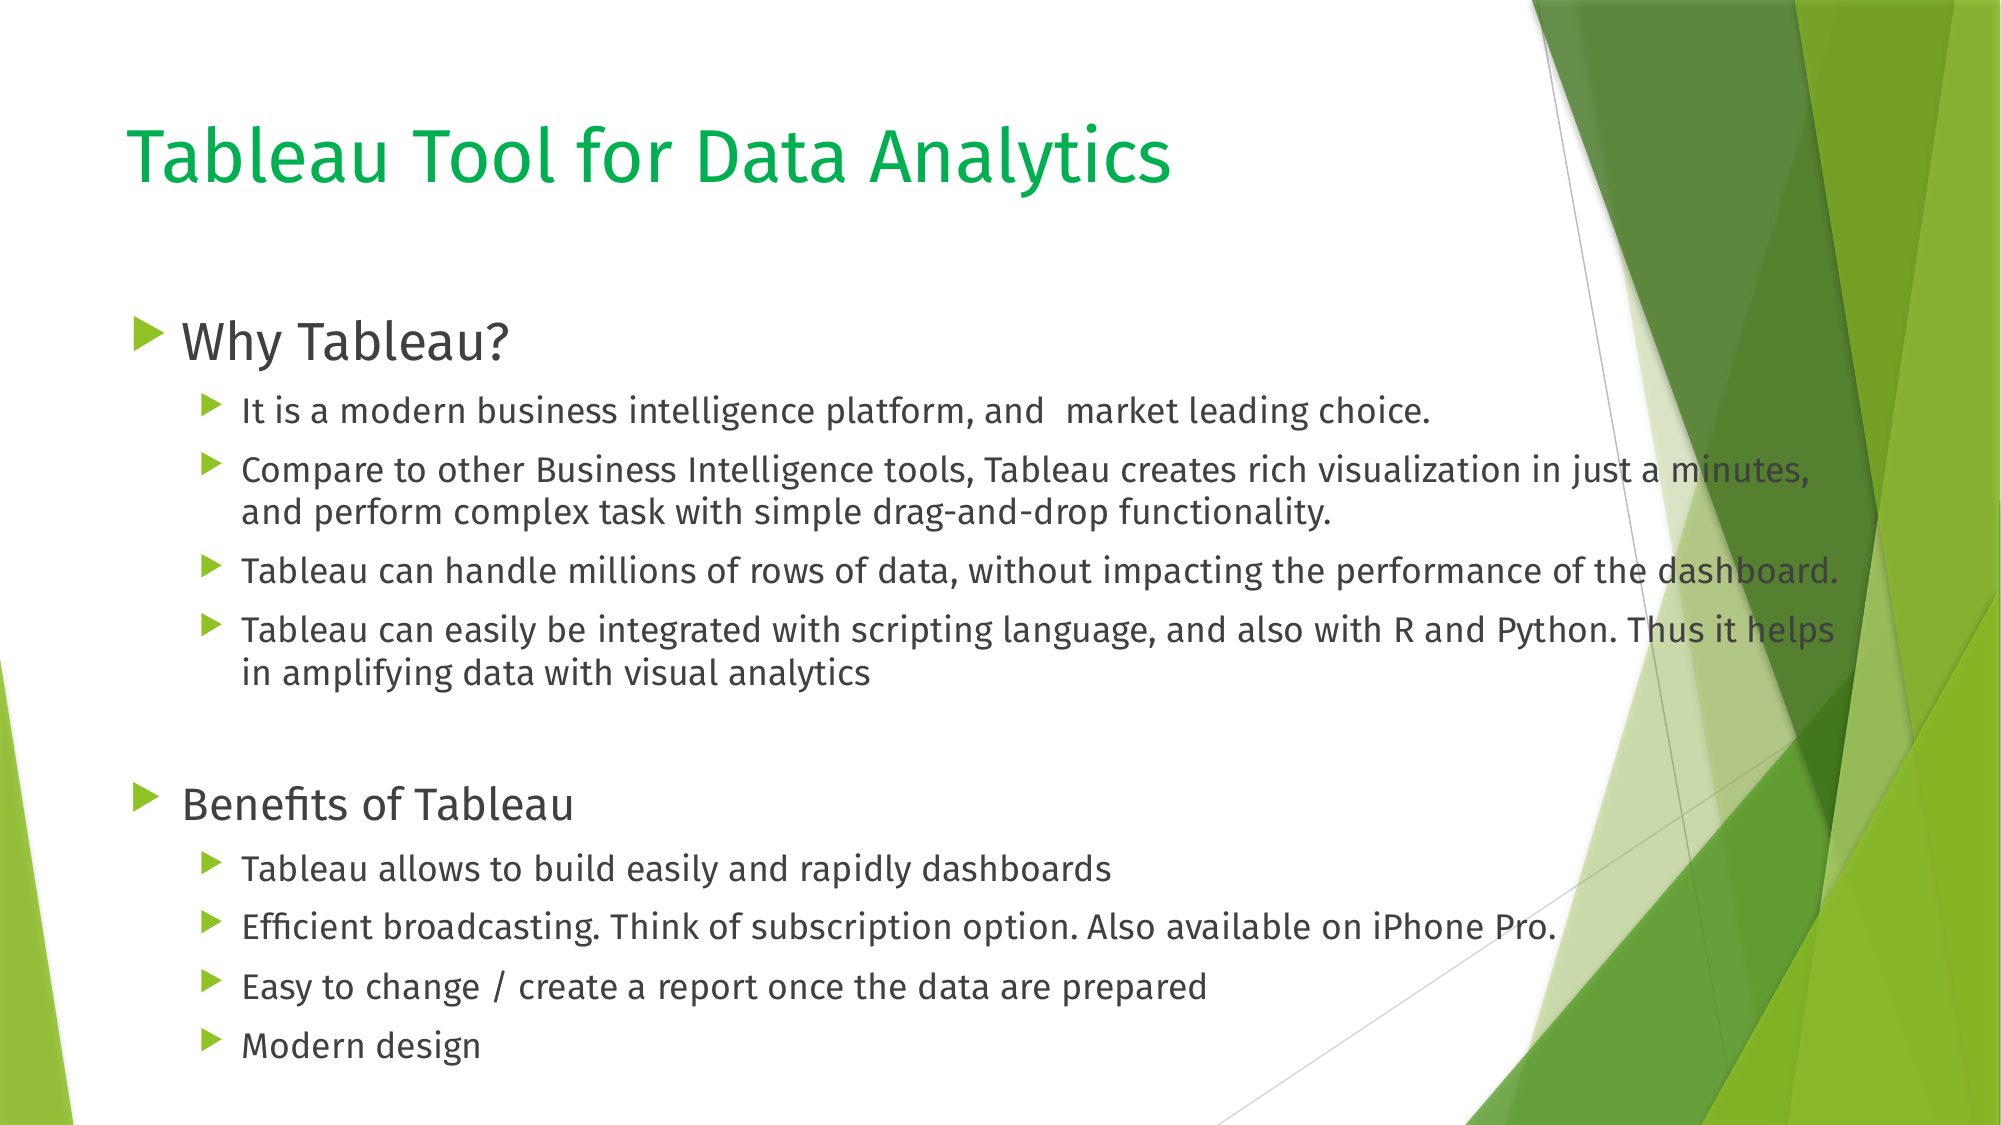

# Tableau Tool for Data Analytics
Why Tableau?
It is a modern business intelligence platform, and  market leading choice.
Compare to other Business Intelligence tools, Tableau creates rich visualization in just a minutes, and perform complex task with simple drag-and-drop functionality.
Tableau can handle millions of rows of data, without impacting the performance of the dashboard.
Tableau can easily be integrated with scripting language, and also with R and Python. Thus it helps in amplifying data with visual analytics

Benefits of Tableau
Tableau allows to build easily and rapidly dashboards
Efficient broadcasting. Think of subscription option. Also available on iPhone Pro.
Easy to change / create a report once the data are prepared
Modern design